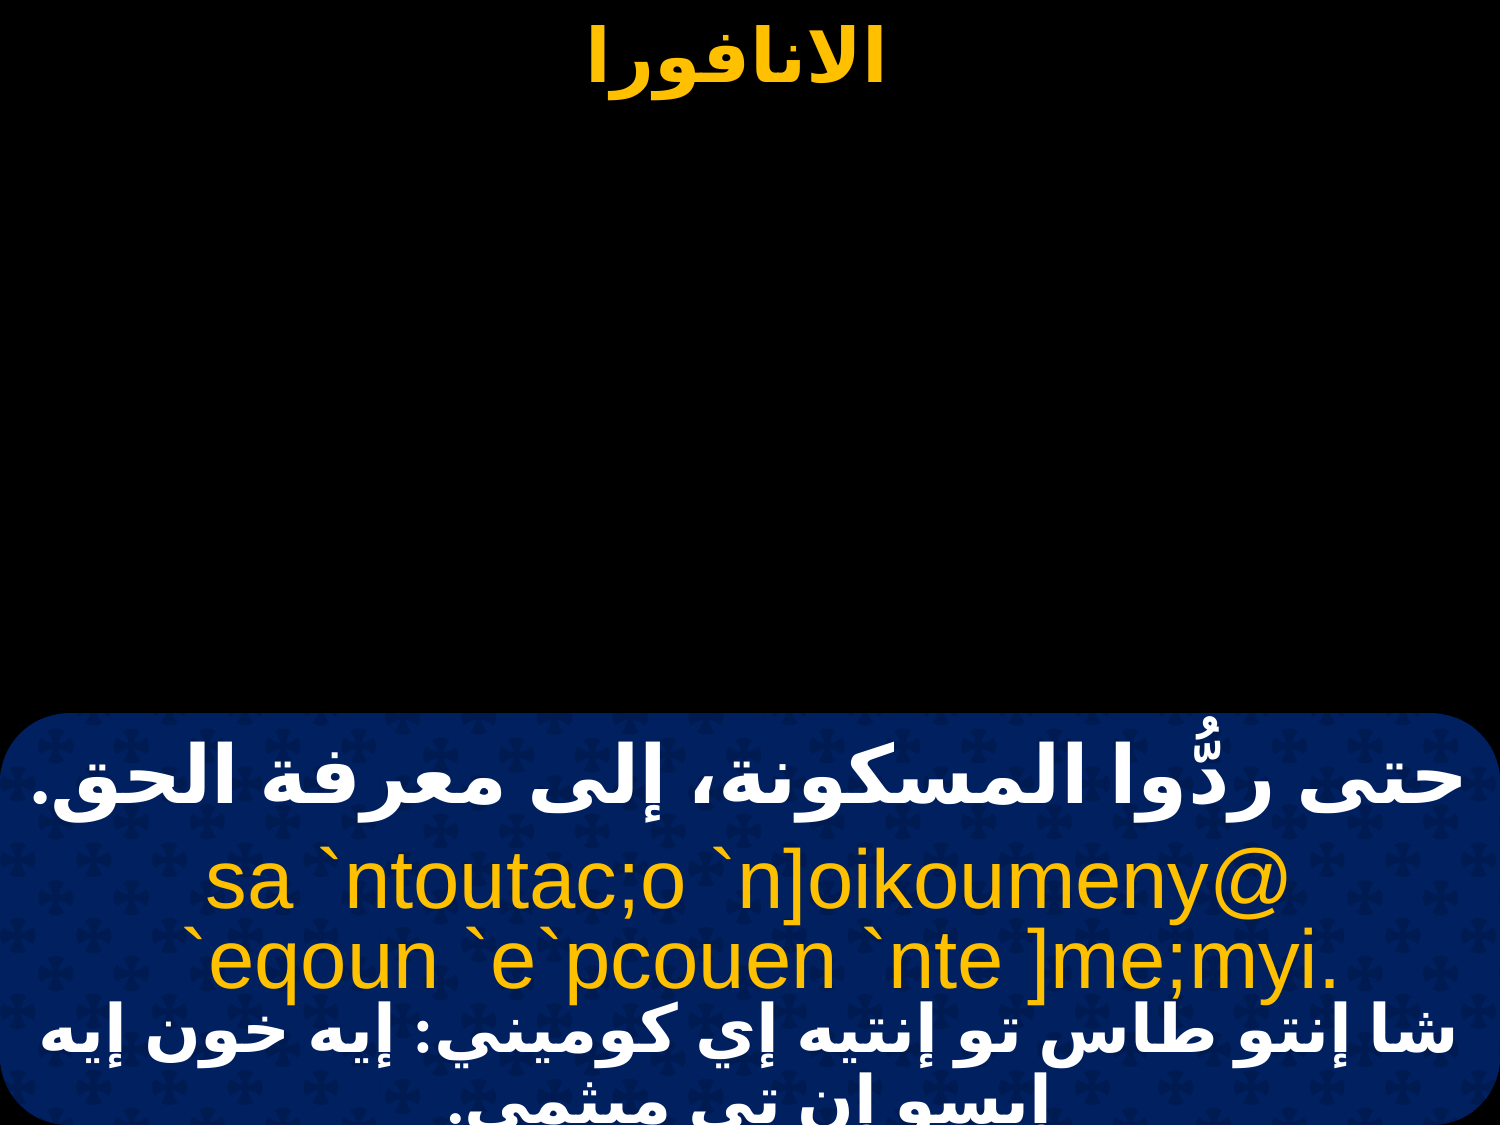

# حتى ردُّوا المسكونة، إلى معرفة الحق.
sa `ntoutac;o `n]oikoumeny@
 `eqoun `e`pcouen `nte ]me;myi.
شا إنتو طاس تو إنتيه إي كوميني: إيه خون إيه إبسو إن تي ميثمي.